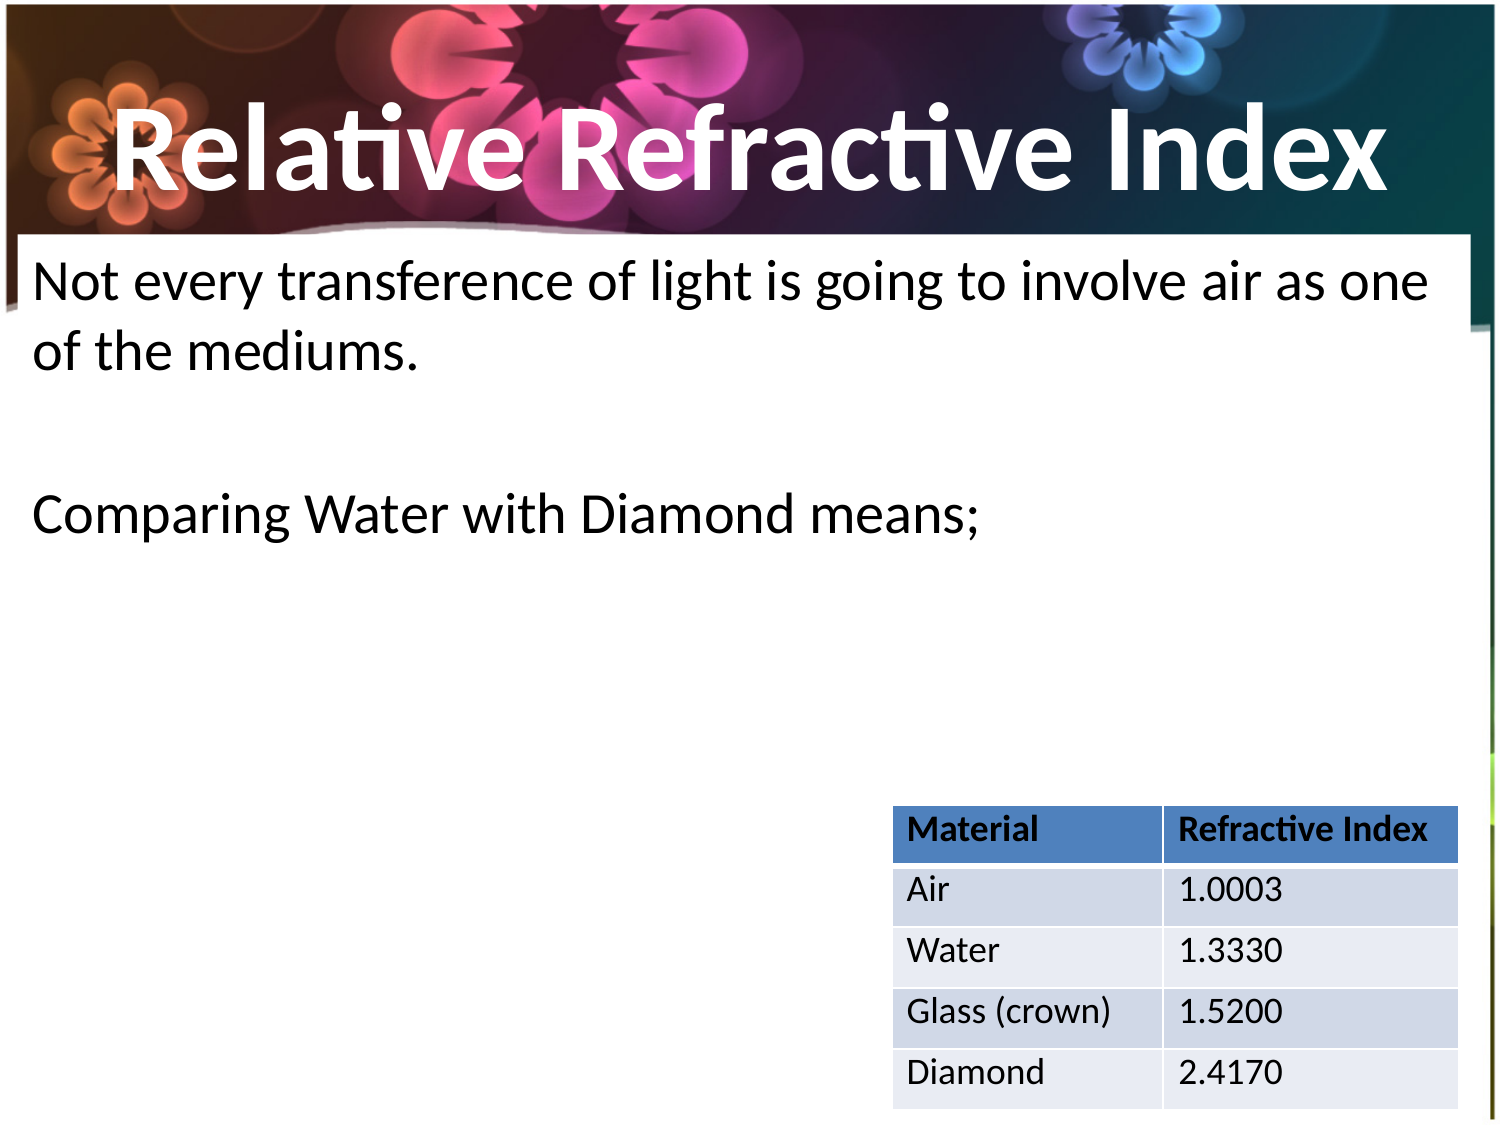

# Relative Refractive Index
Not every transference of light is going to involve air as one of the mediums.

Comparing Water with Diamond means;

| Material | Refractive Index |
| --- | --- |
| Air | 1.0003 |
| Water | 1.3330 |
| Glass (crown) | 1.5200 |
| Diamond | 2.4170 |